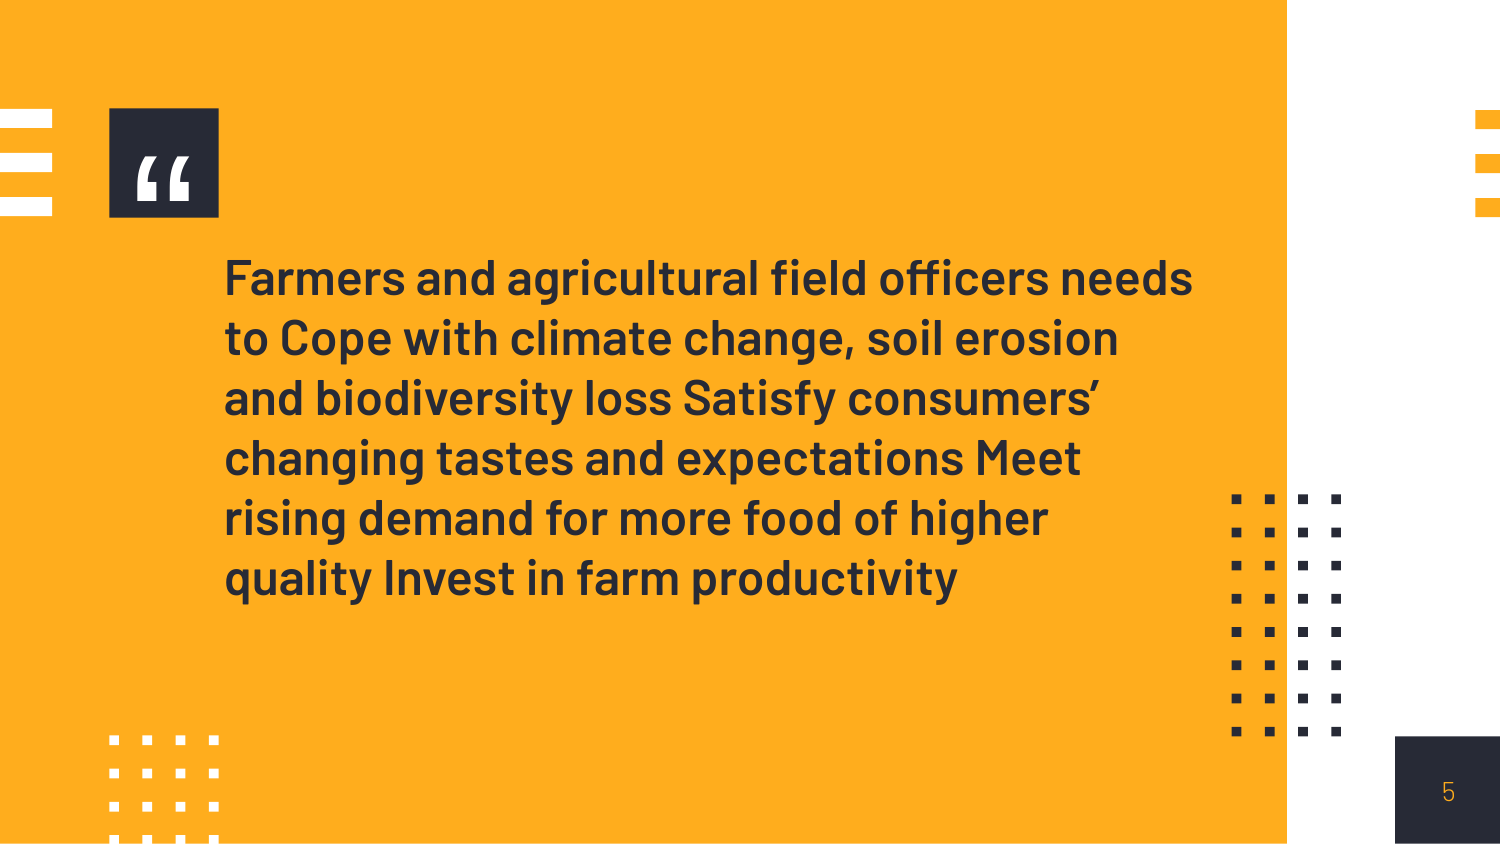

Farmers and agricultural field officers needs to Cope with climate change, soil erosion and biodiversity loss Satisfy consumers’ changing tastes and expectations Meet rising demand for more food of higher quality Invest in farm productivity
5